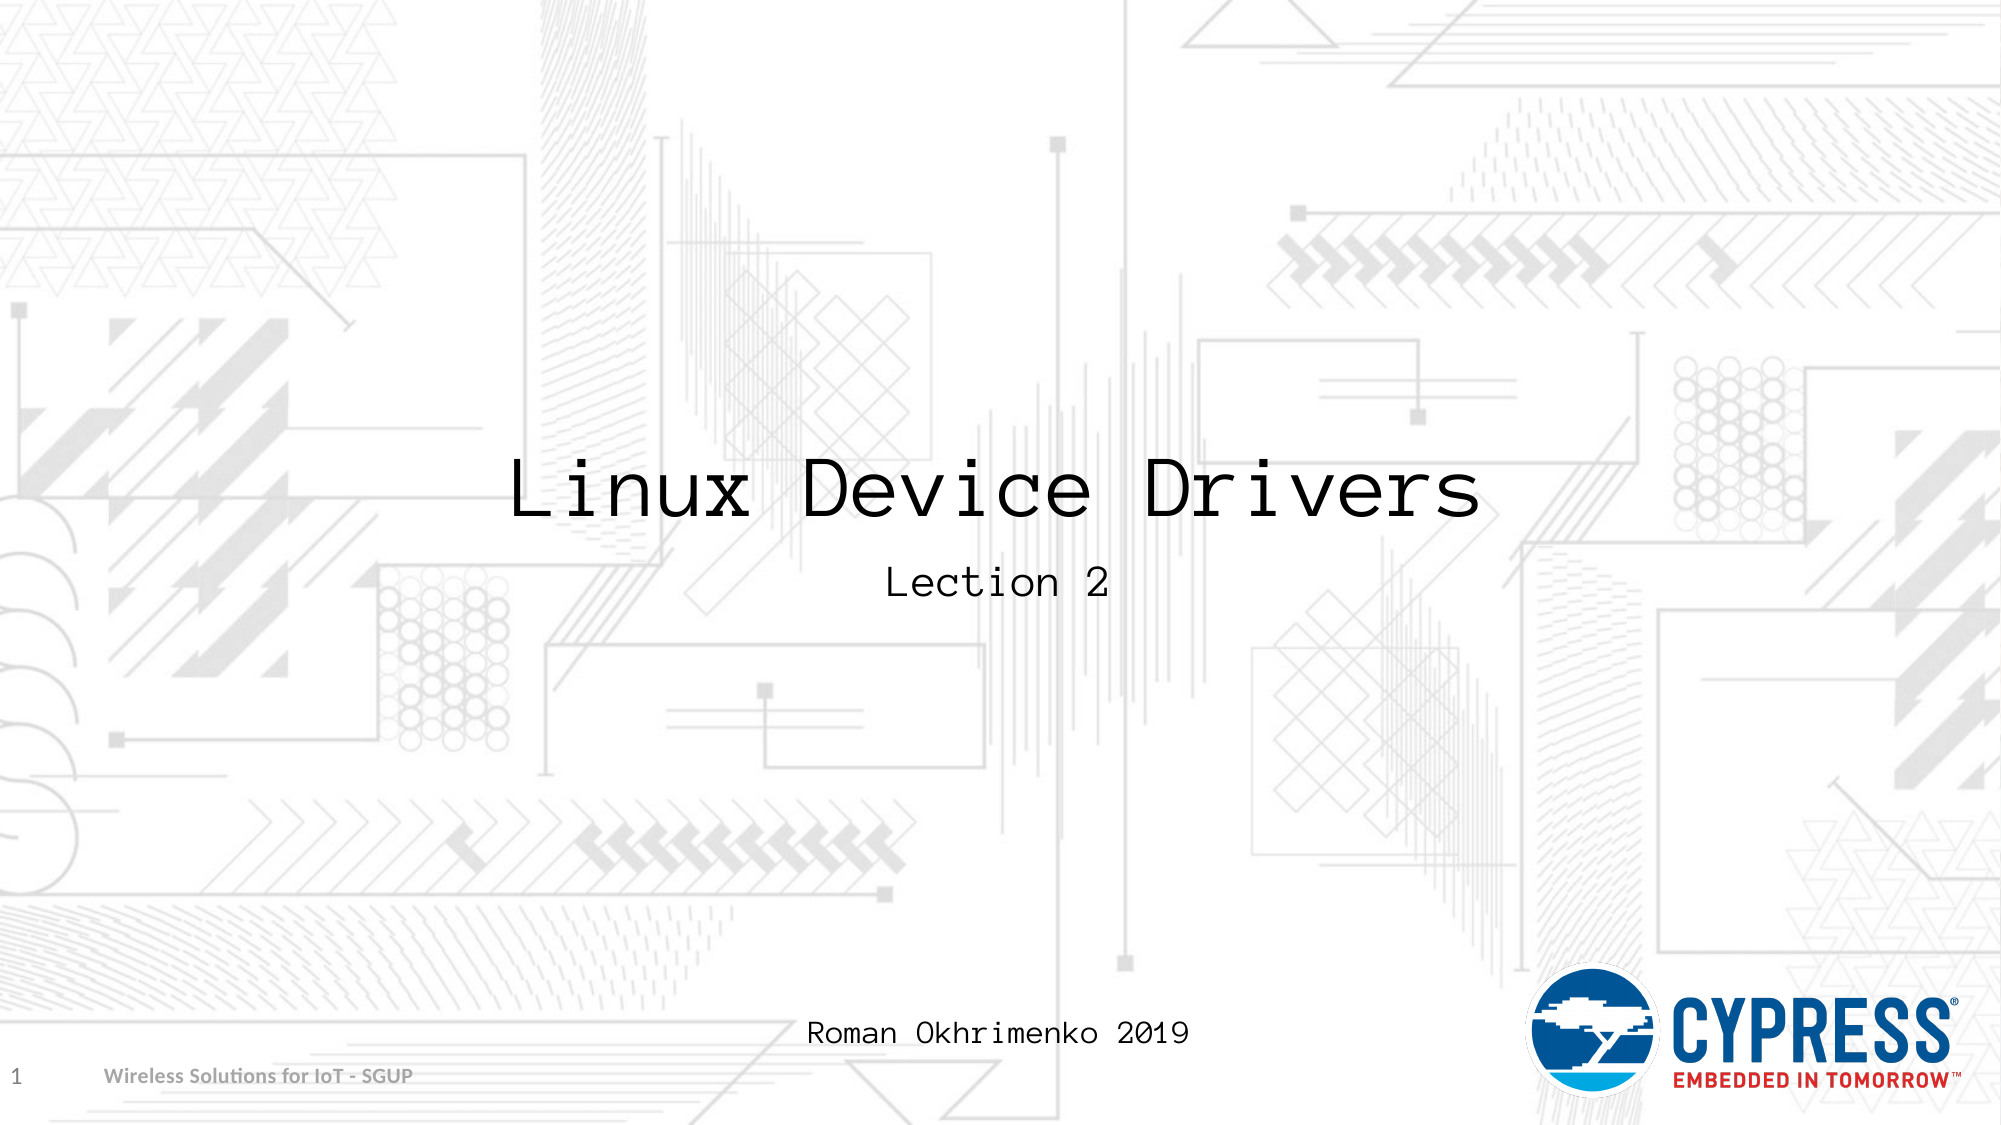

# Linux Device Drivers
Lection 2
Roman Okhrimenko 2019